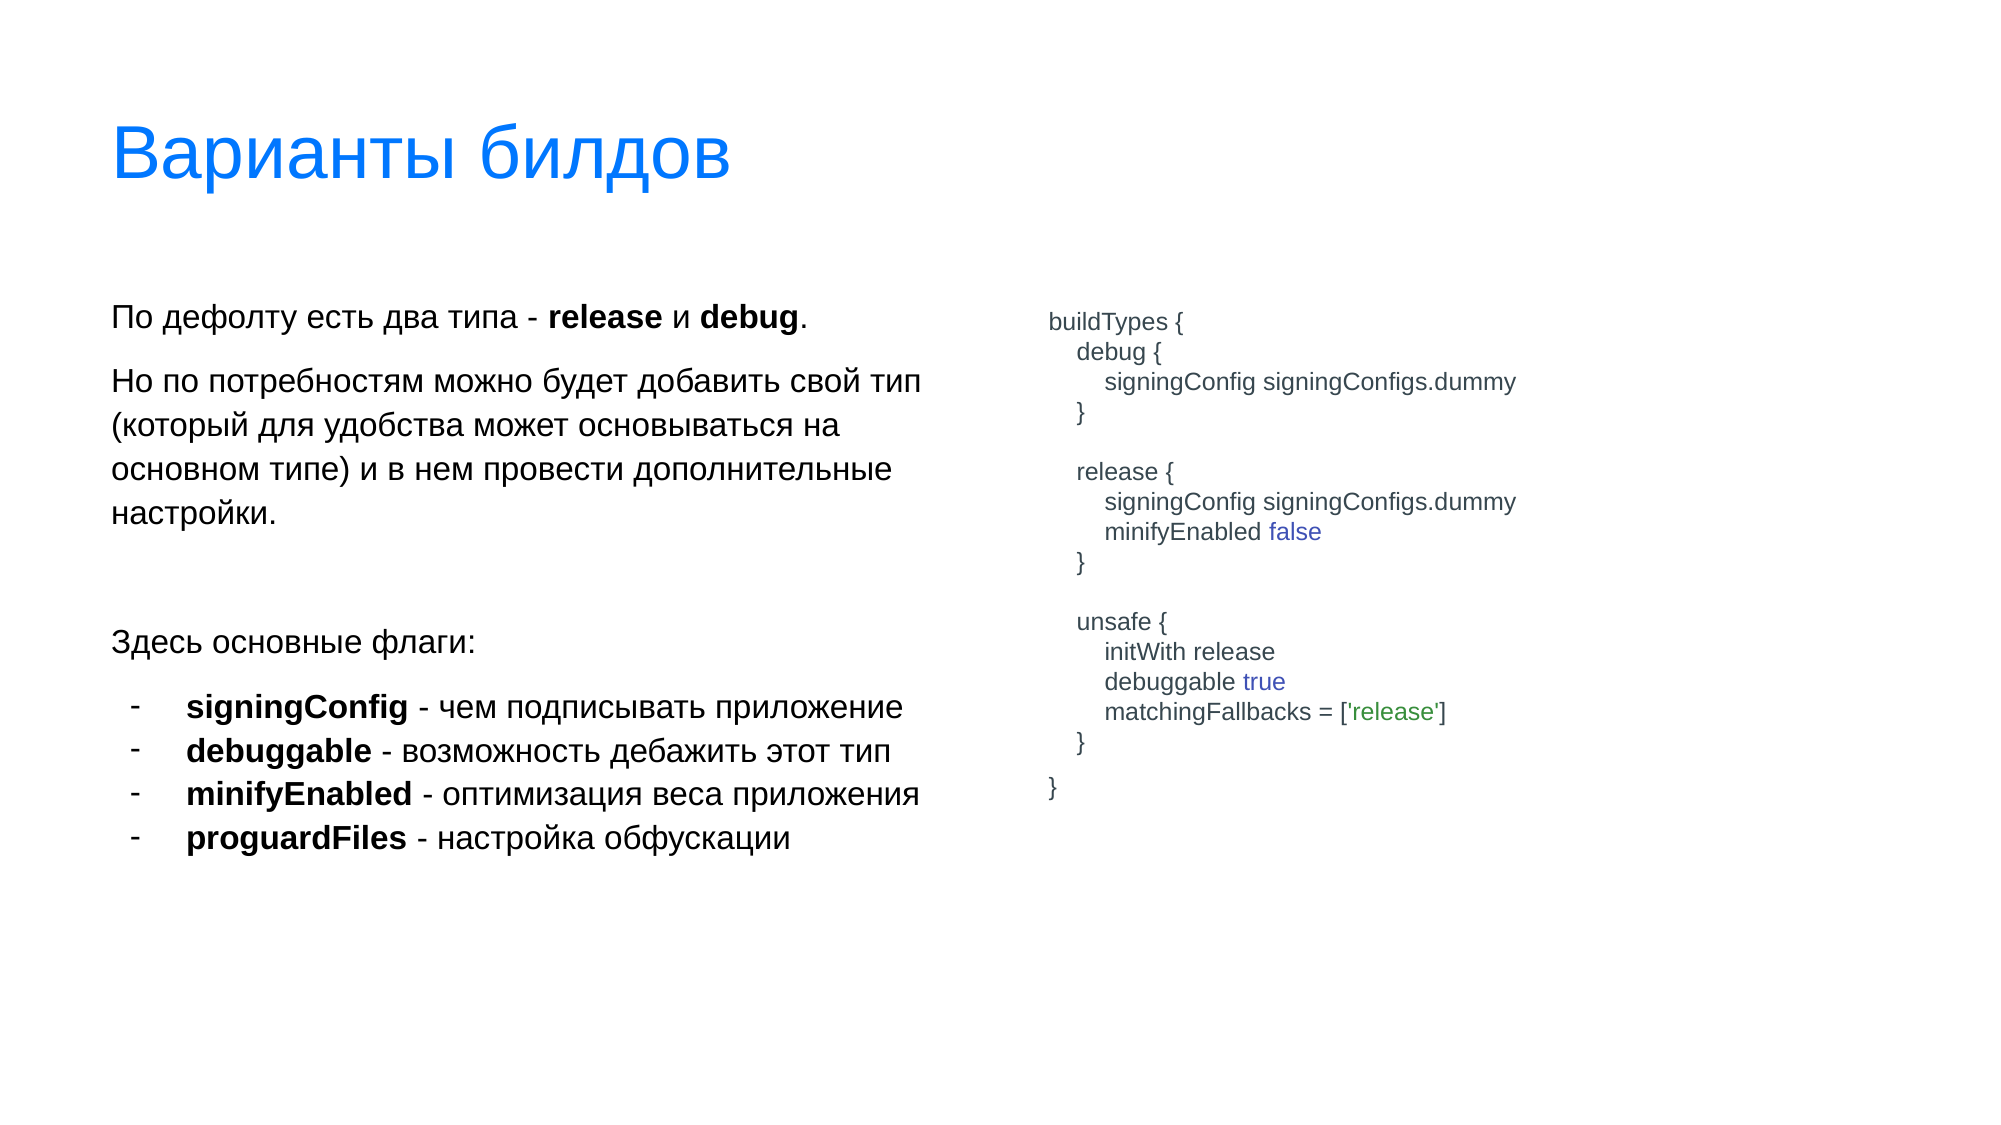

# Варианты билдов
По дефолту есть два типа - release и debug.
Но по потребностям можно будет добавить свой тип (который для удобства может основываться на основном типе) и в нем провести дополнительные настройки.

Здесь основные флаги:
signingConfig - чем подписывать приложение
debuggable - возможность дебажить этот тип
minifyEnabled - оптимизация веса приложения
proguardFiles - настройка обфускации
buildTypes {
    debug {
        signingConfig signingConfigs.dummy
    }

    release {
        signingConfig signingConfigs.dummy
        minifyEnabled false
    }

    unsafe {
        initWith release
        debuggable true
        matchingFallbacks = ['release']
    }
}